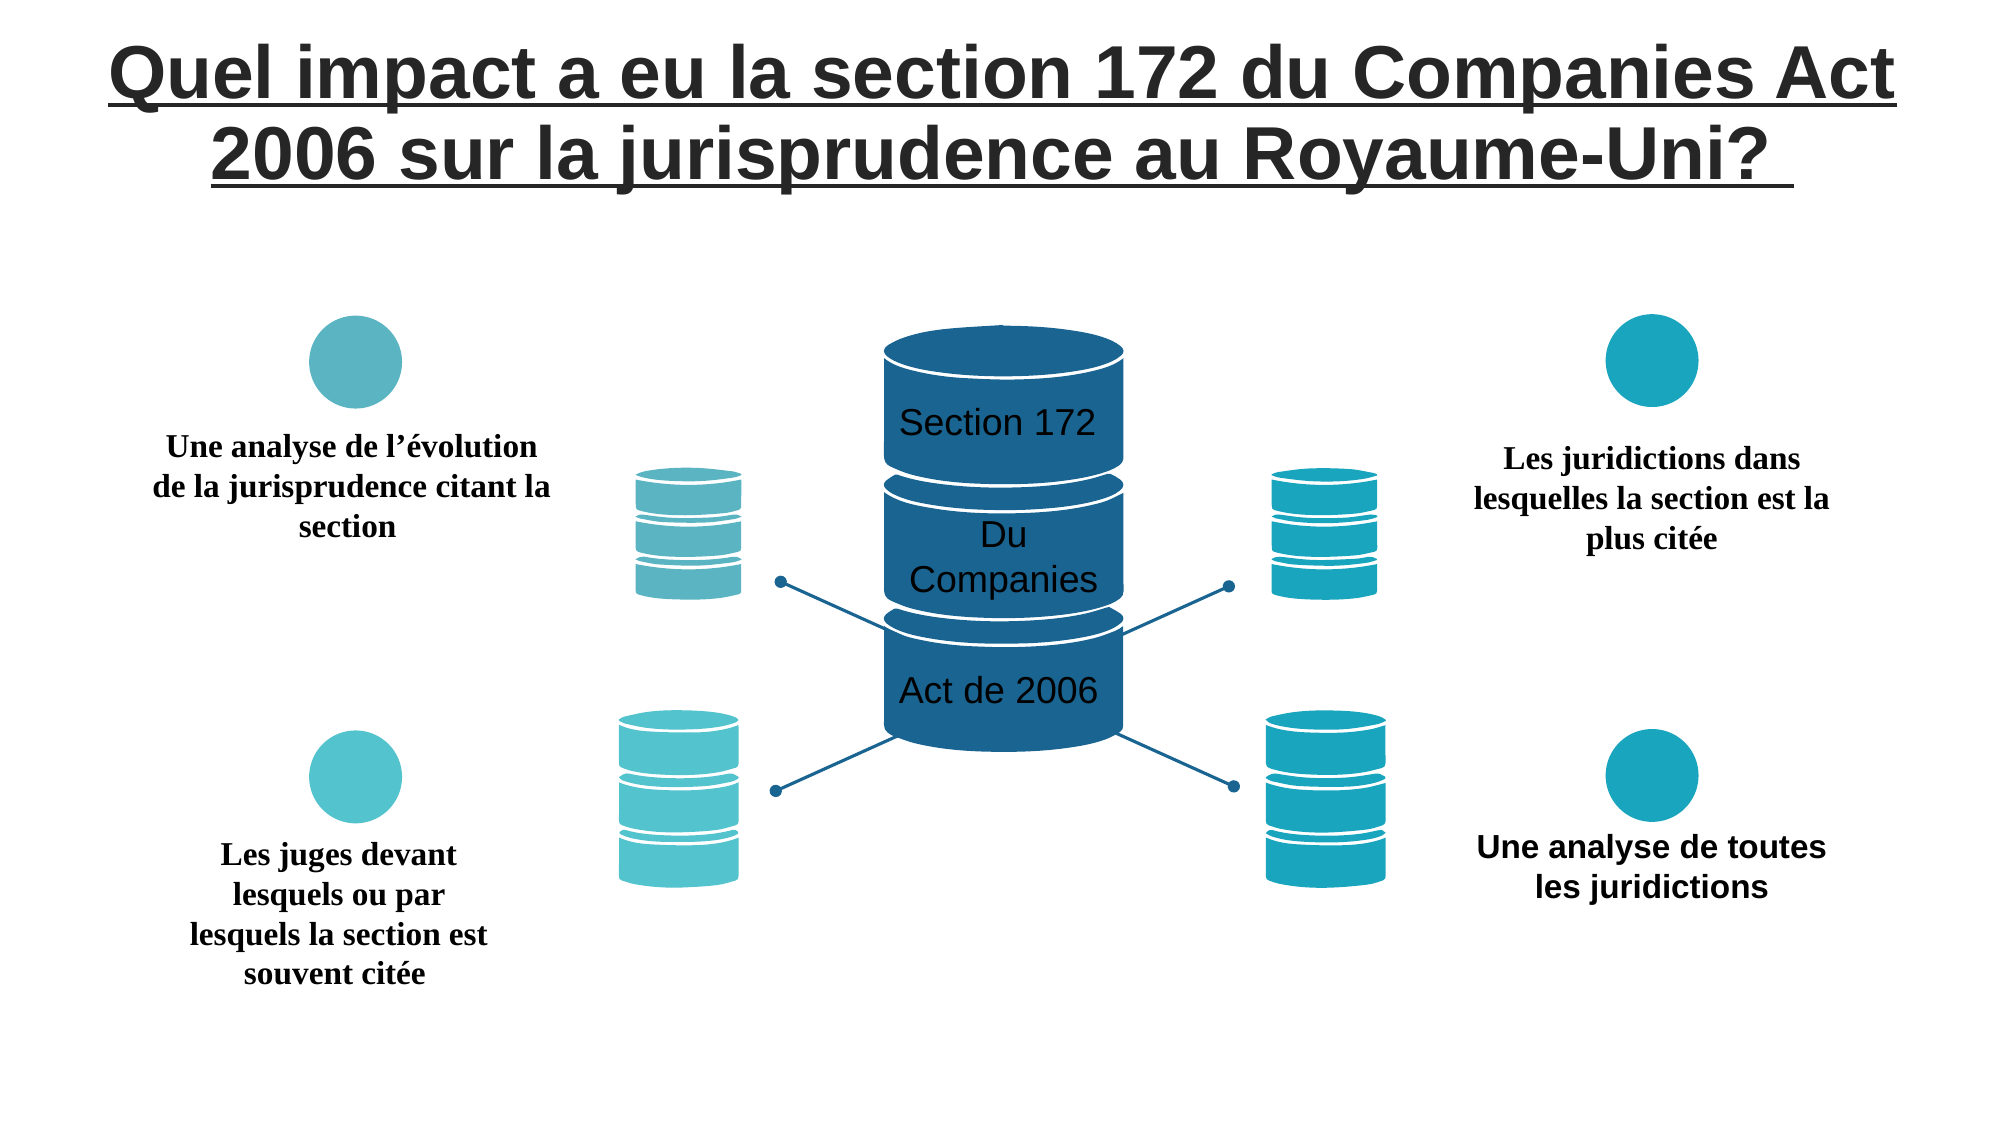

Quel impact a eu la section 172 du Companies Act 2006 sur la jurisprudence au Royaume-Uni?

Section 172

Du Companies

Act de 2006

Une analyse de l’évolution de la jurisprudence citant la section

Les juridictions dans lesquelles la section est la plus citée

Une analyse de toutes les juridictions
Les juges devant lesquels ou par lesquels la section est souvent citée